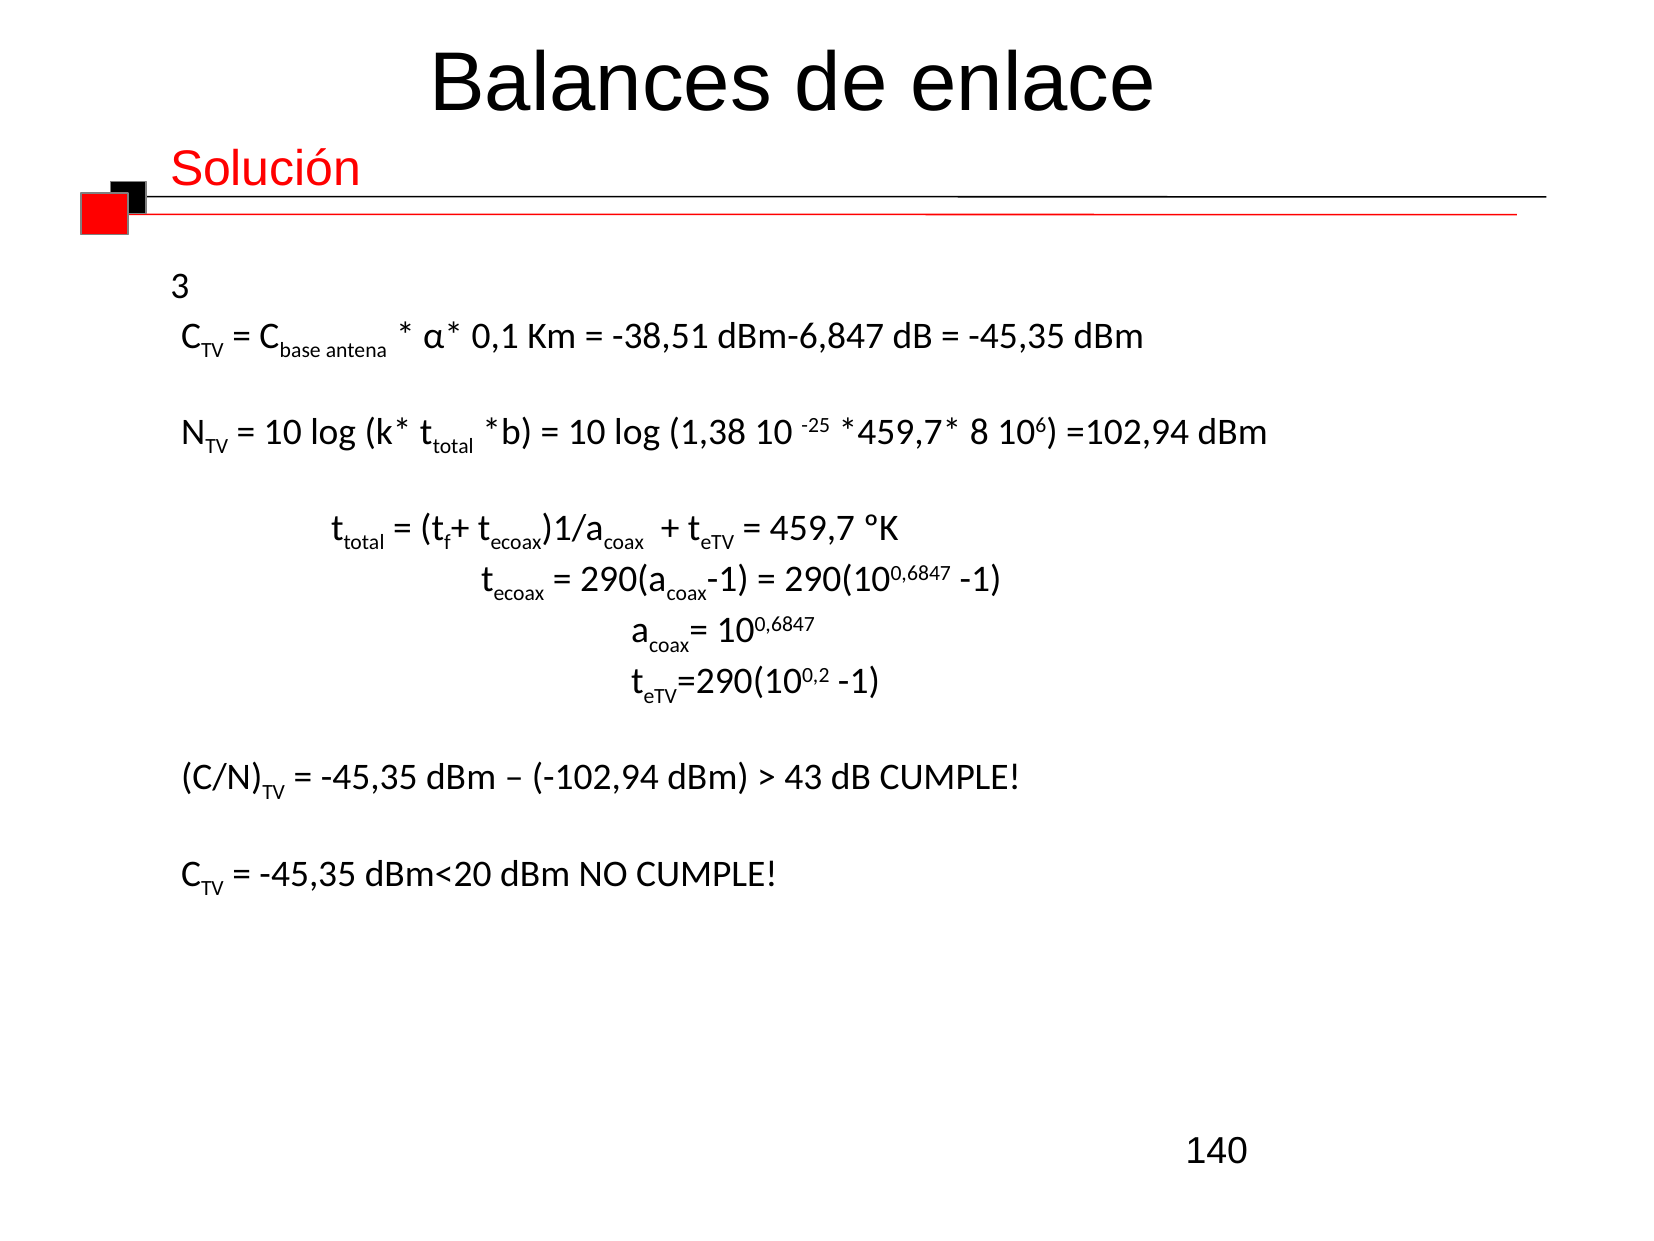

Balances de enlace
Solución

3
CTV = Cbase antena * α* 0,1 Km = -38,51 dBm-6,847 dB = -45,35 dBm

NTV = 10 log (k* ttotal *b) = 10 log (1,38 10 -25 *459,7* 8 106) =102,94 dBm

	ttotal = (tf+ tecoax)1/acoax  + teTV = 459,7 ºK
		tecoax = 290(acoax-1) = 290(100,6847 -1)
			acoax= 100,6847
			teTV=290(100,2 -1)

(C/N)TV = -45,35 dBm – (-102,94 dBm) > 43 dB CUMPLE!

CTV = -45,35 dBm<20 dBm NO CUMPLE!

140